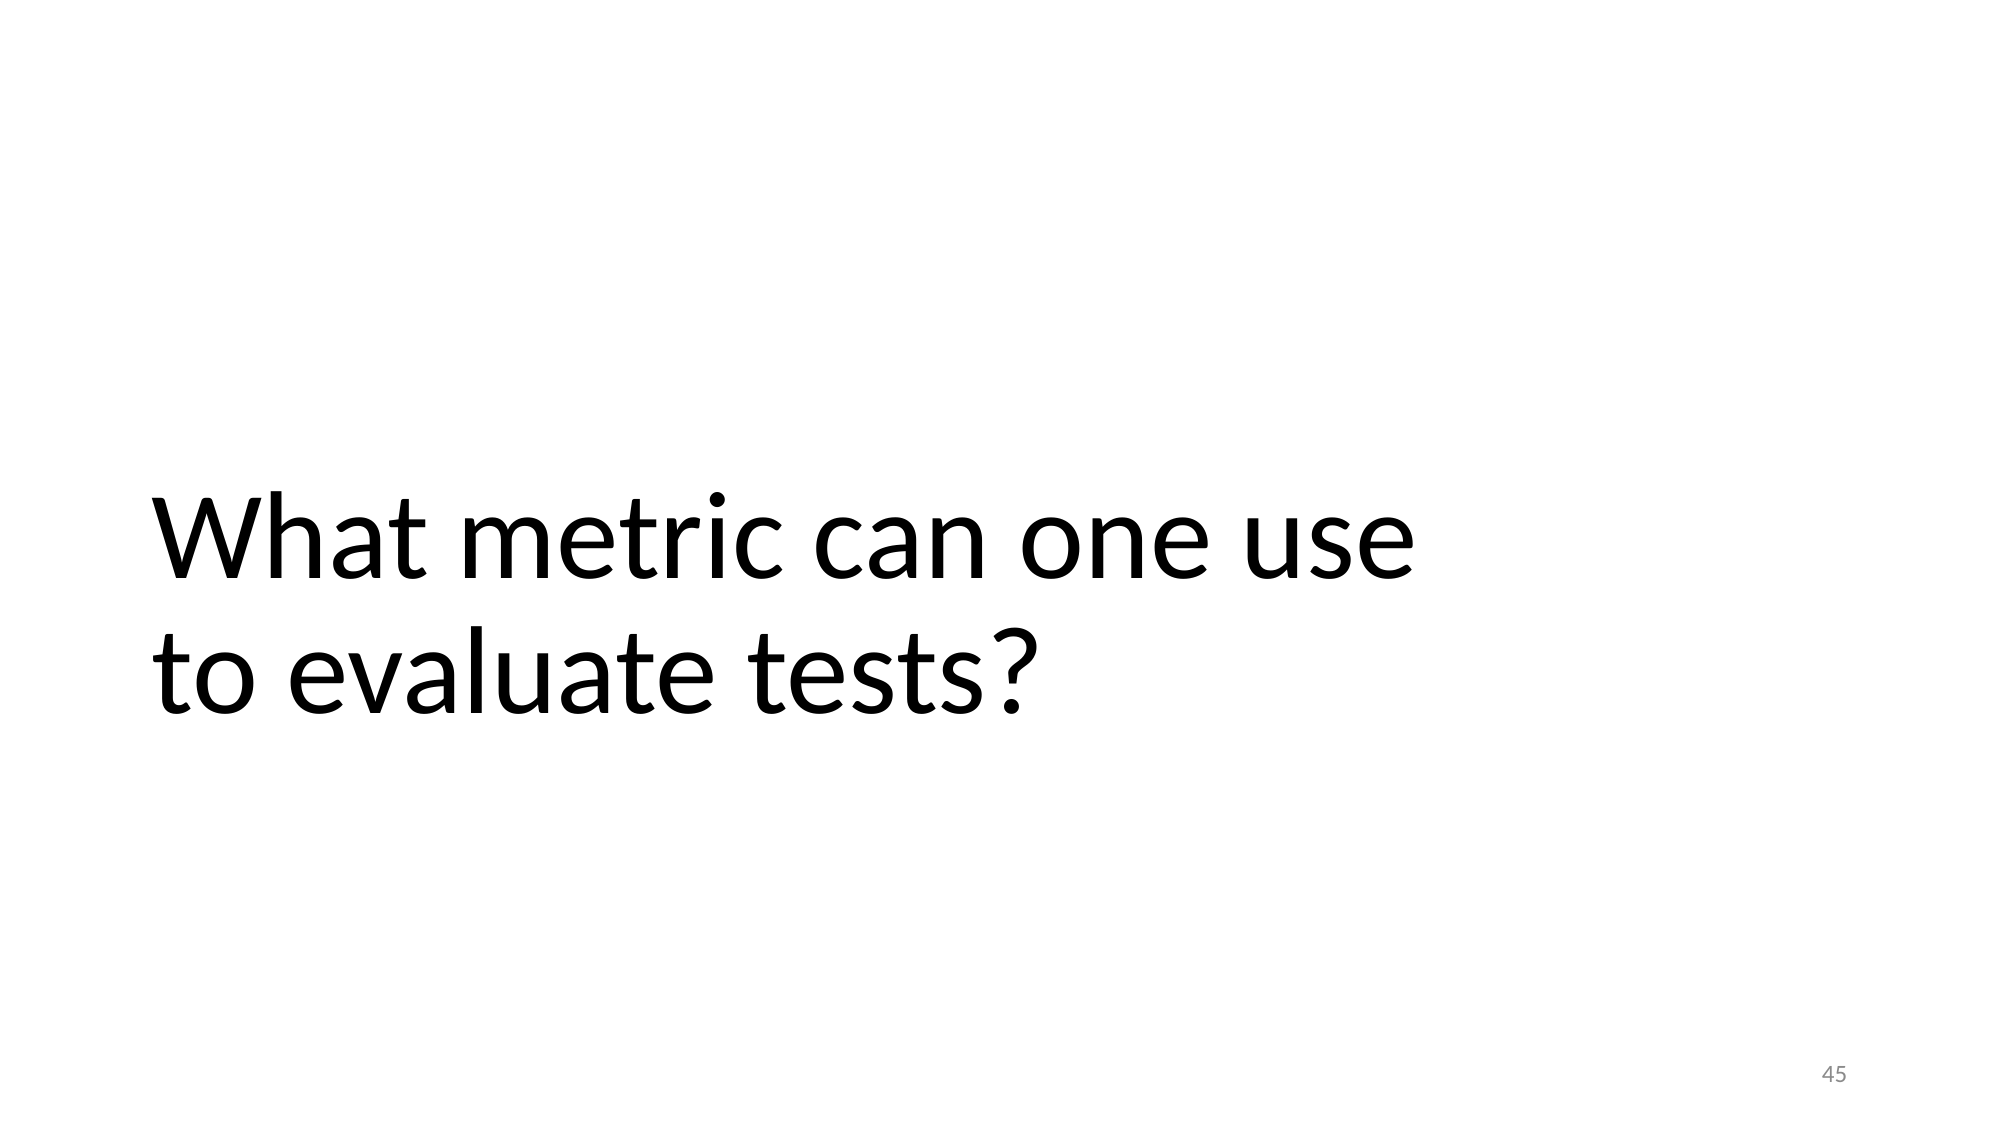

# What metric can one use to evaluate tests?
45